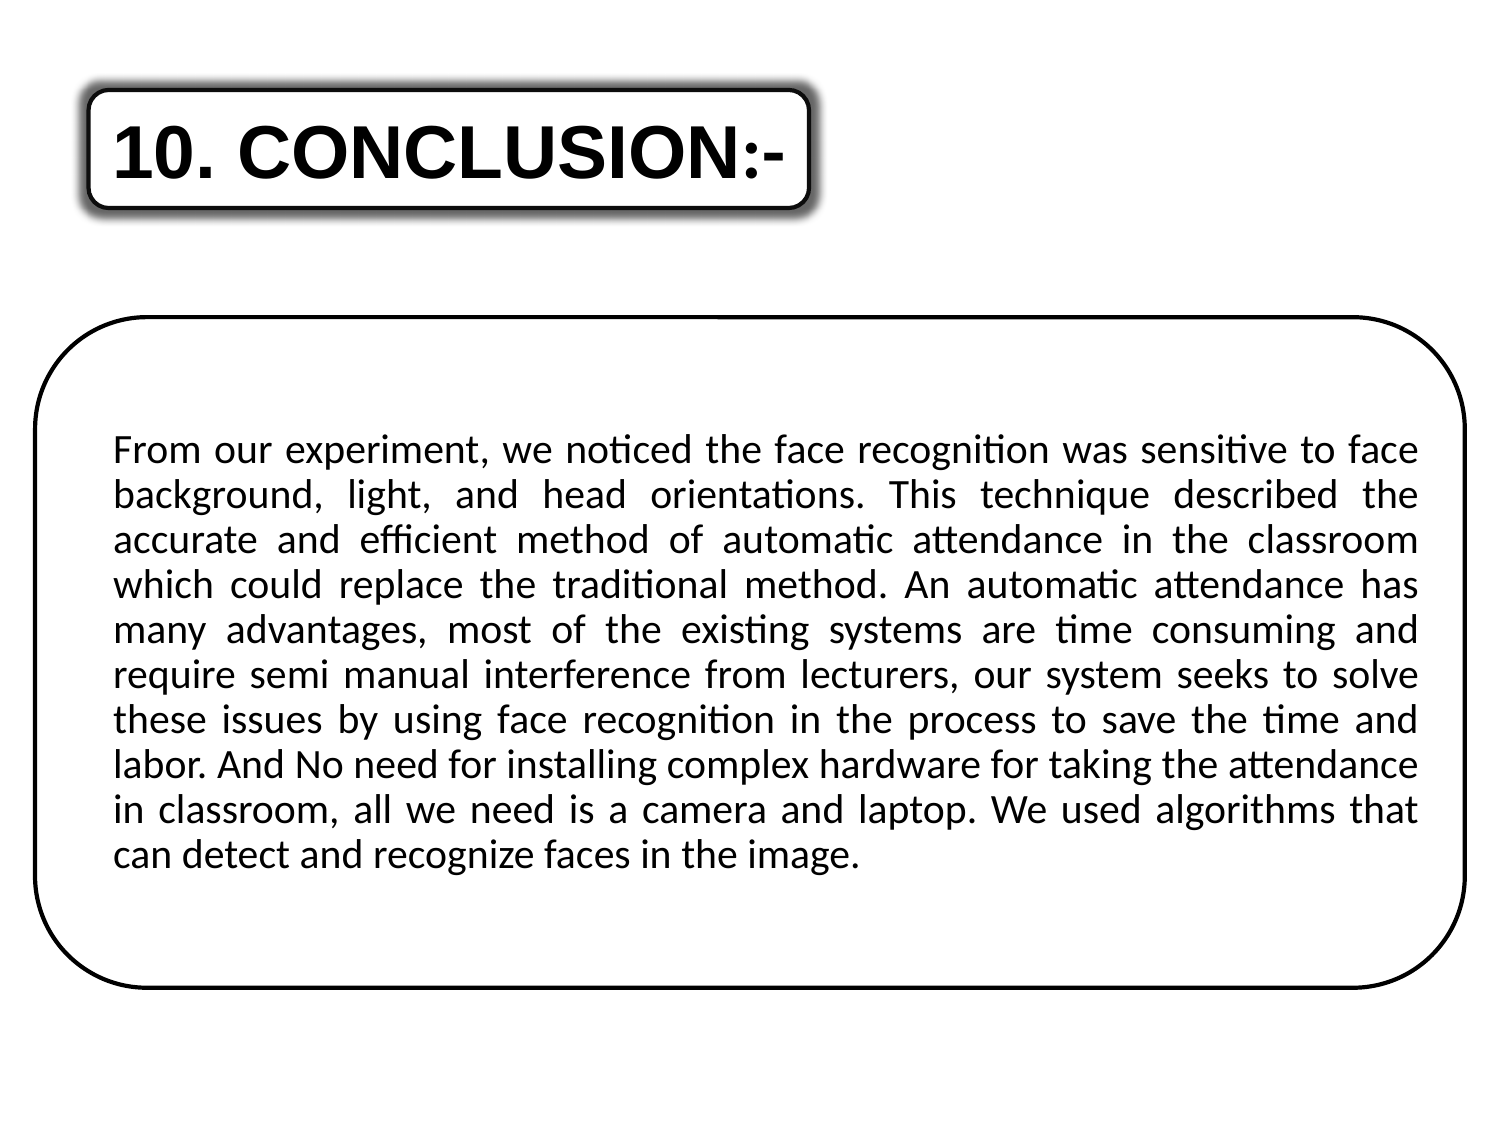

10. Conclusion:-
From our experiment, we noticed the face recognition was sensitive to face background, light, and head orientations. This technique described the accurate and efficient method of automatic attendance in the classroom which could replace the traditional method. An automatic attendance has many advantages, most of the existing systems are time consuming and require semi manual interference from lecturers, our system seeks to solve these issues by using face recognition in the process to save the time and labor. And No need for installing complex hardware for taking the attendance in classroom, all we need is a camera and laptop. We used algorithms that can detect and recognize faces in the image.